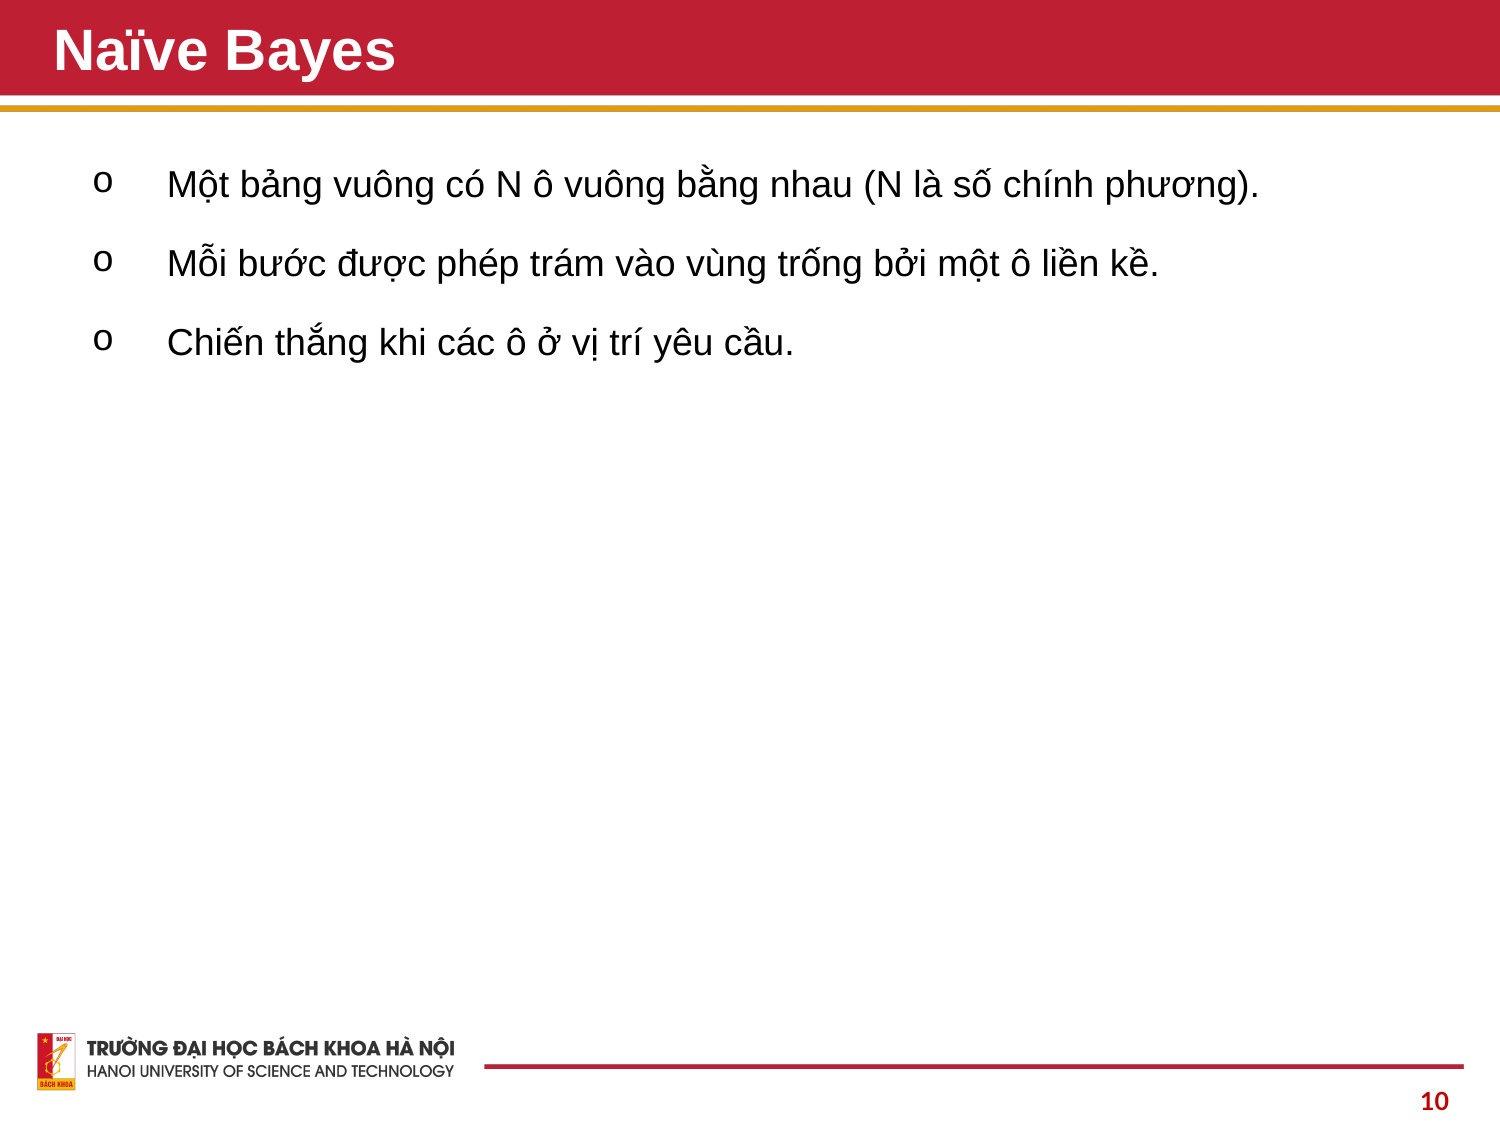

# Naïve Bayes
Một bảng vuông có N ô vuông bằng nhau (N là số chính phương).
Mỗi bước được phép trám vào vùng trống bởi một ô liền kề.
Chiến thắng khi các ô ở vị trí yêu cầu.
10